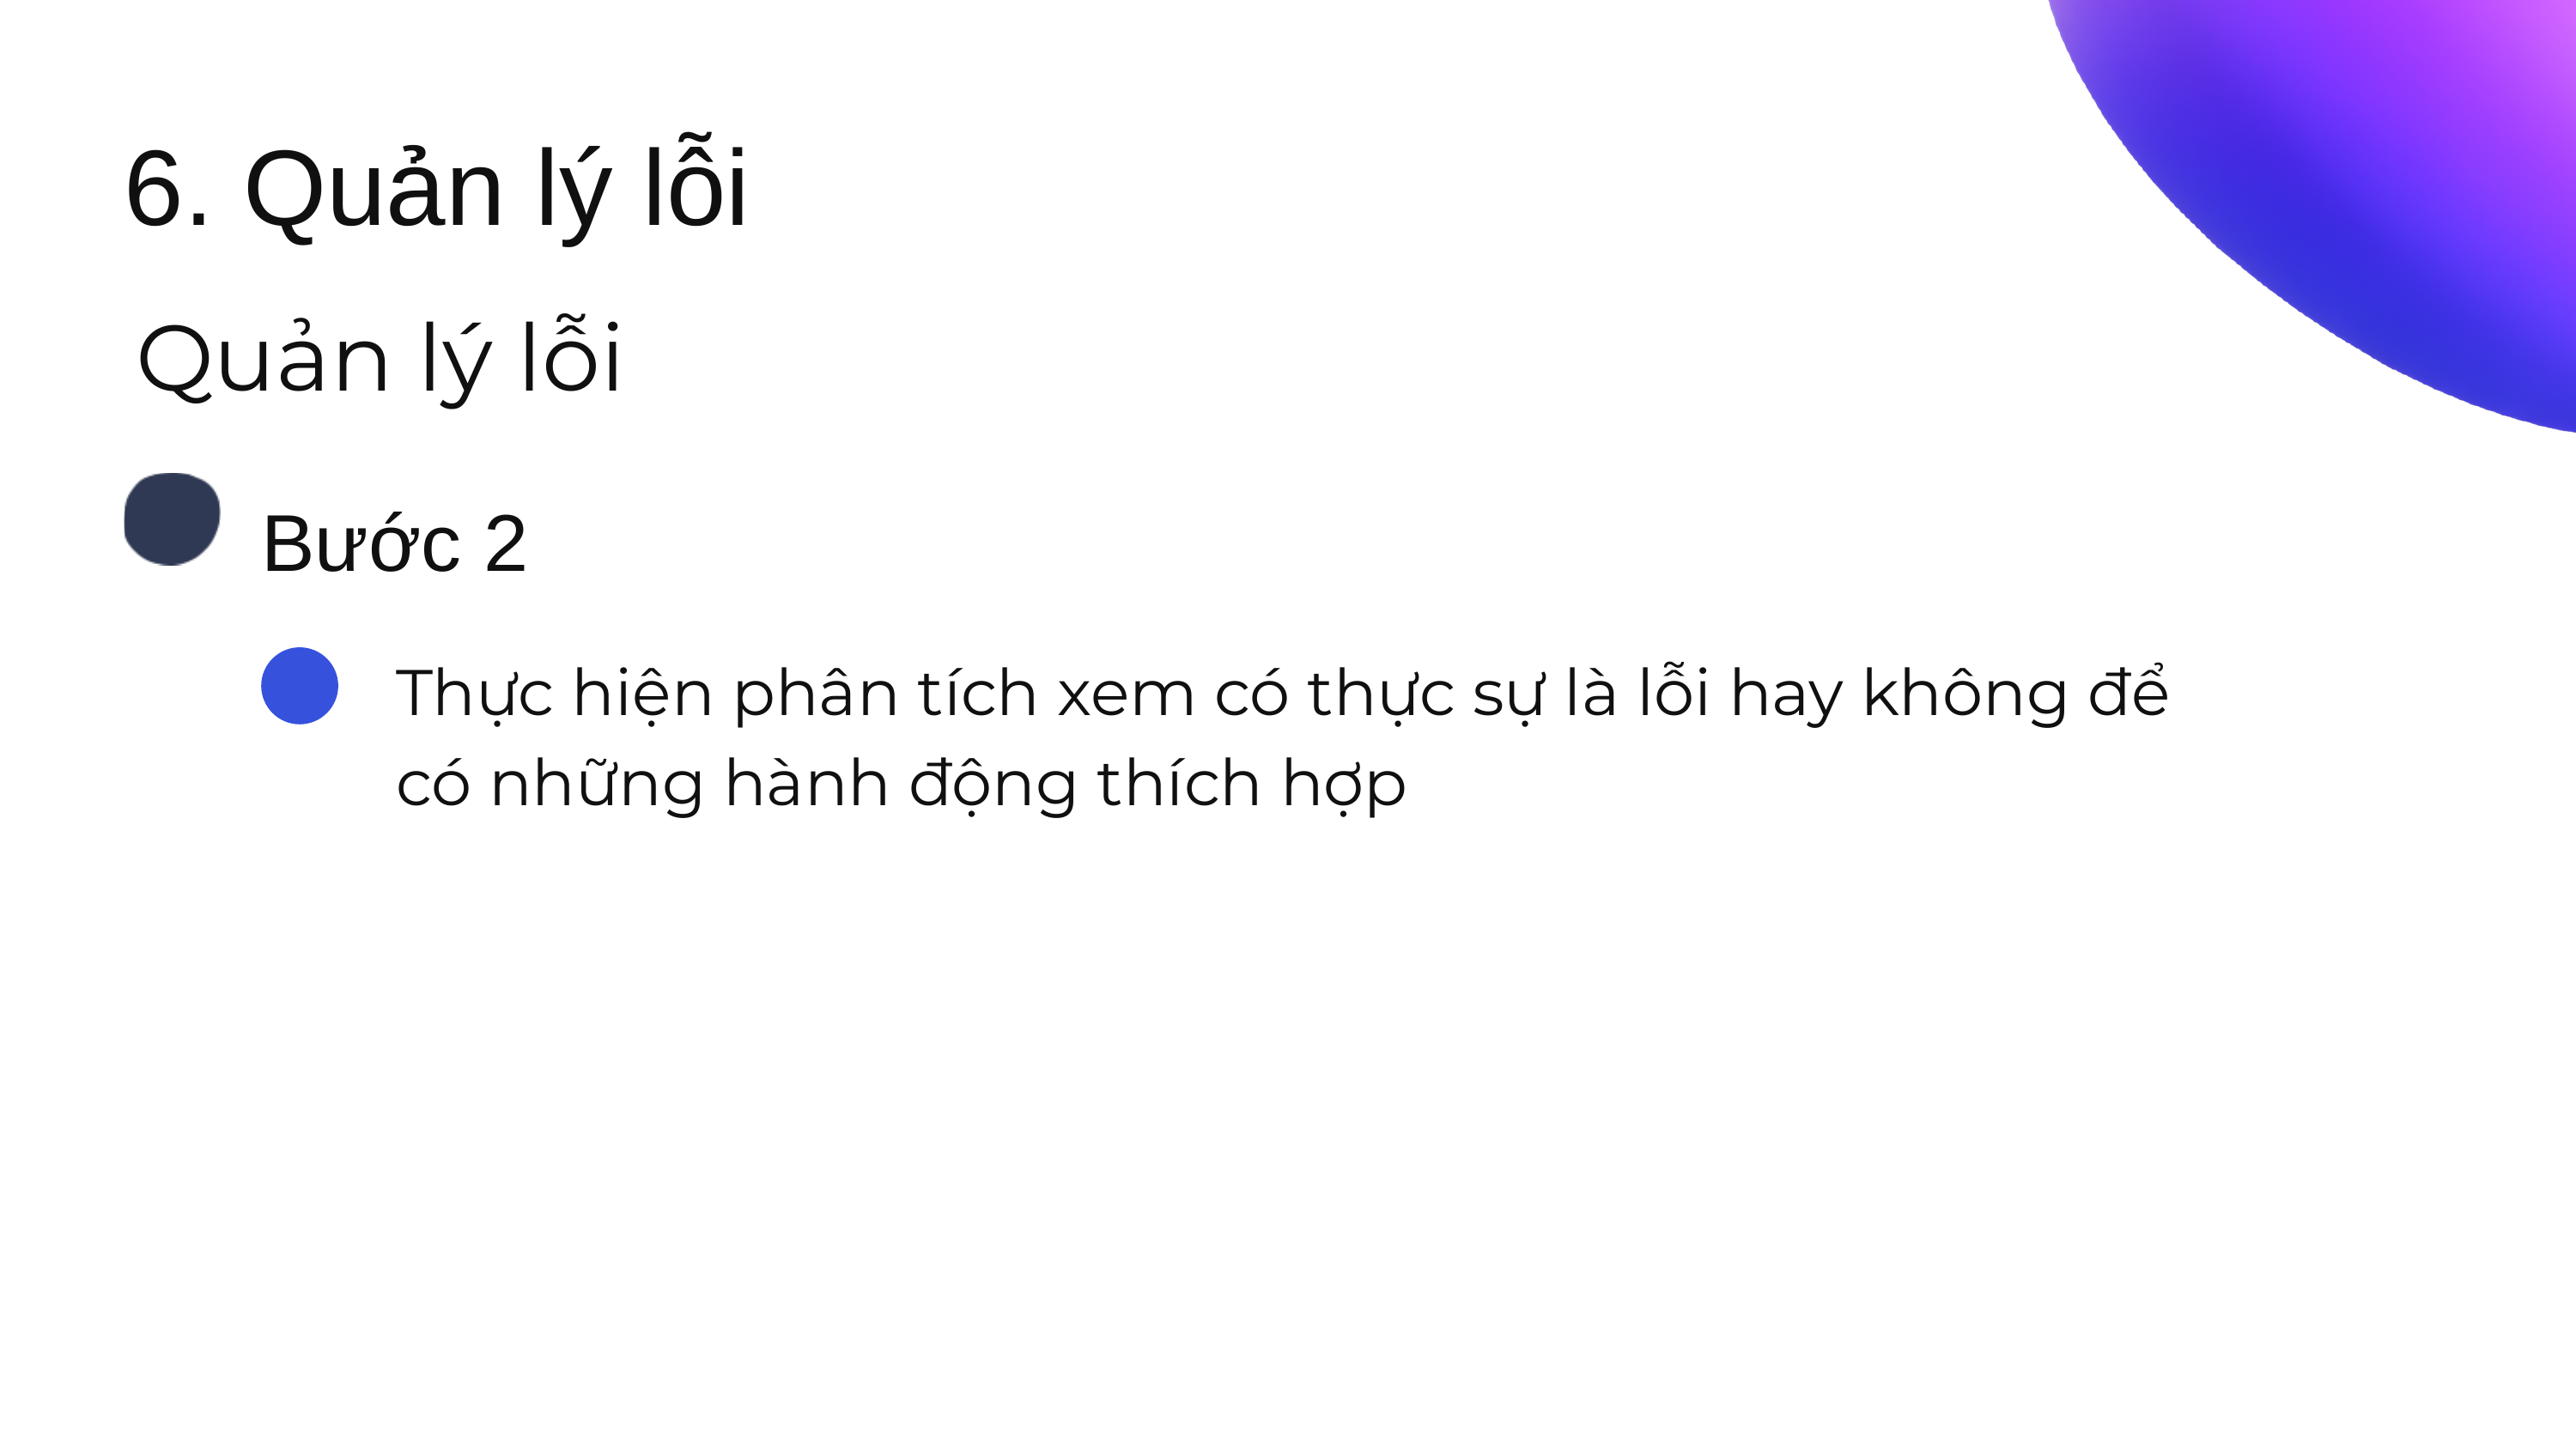

6. Quản lý lỗi
Quản lý lỗi

Bước 2
Thực hiện phân tích xem có thực sự là lỗi hay không để
có những hành động thích hợp